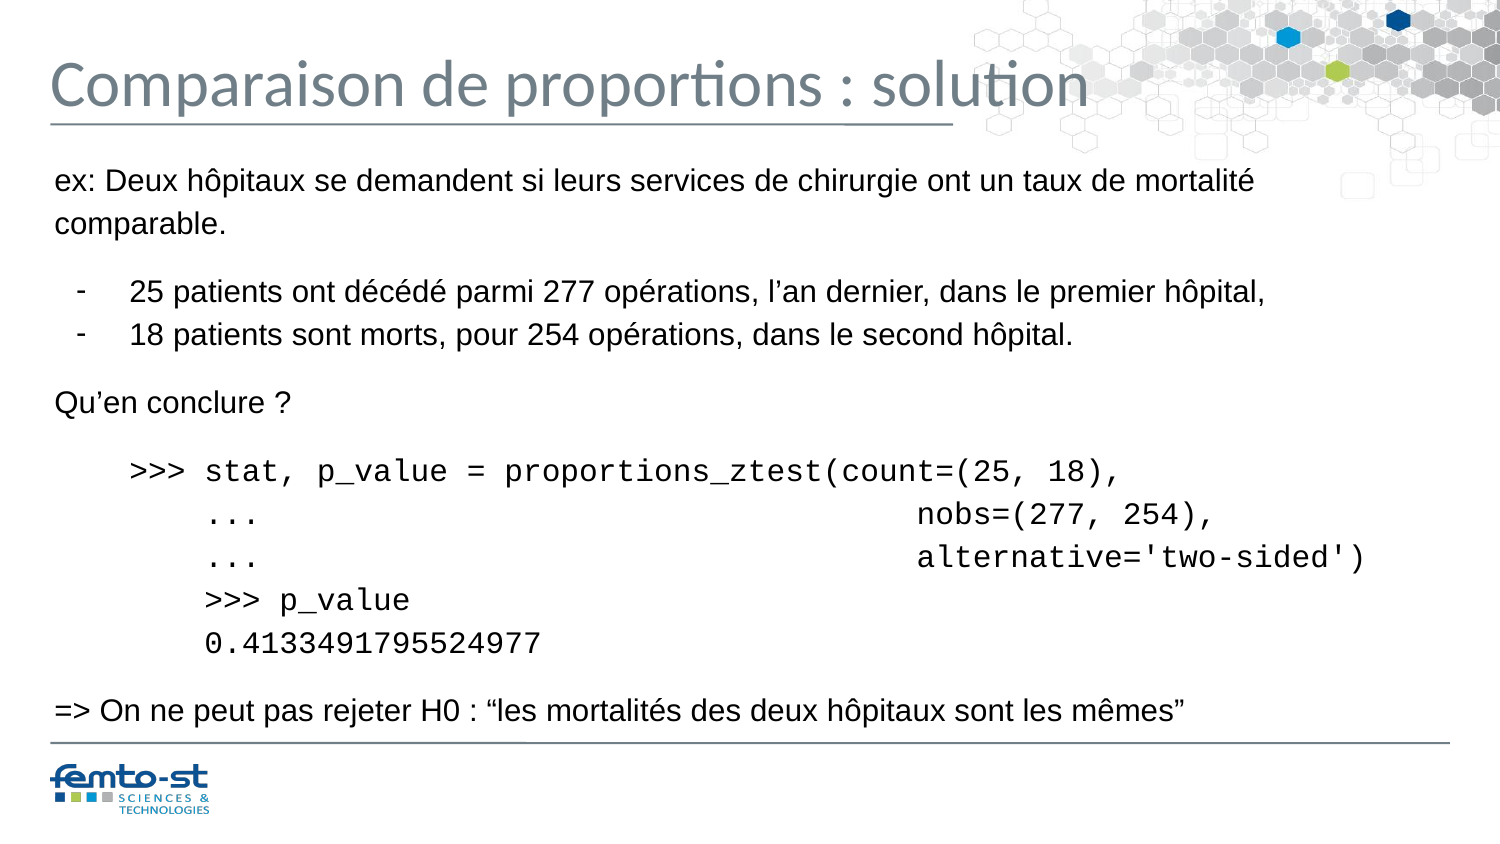

Comparaison de proportions : solution
ex: Deux hôpitaux se demandent si leurs services de chirurgie ont un taux de mortalité comparable.
25 patients ont décédé parmi 277 opérations, l’an dernier, dans le premier hôpital,
18 patients sont morts, pour 254 opérations, dans le second hôpital.
Qu’en conclure ?
>>> stat, p_value = proportions_ztest(count=(25, 18),
	...                                   nobs=(277, 254),
	...                                   alternative='two-sided')
	>>> p_value
	0.4133491795524977
=> On ne peut pas rejeter H0 : “les mortalités des deux hôpitaux sont les mêmes”